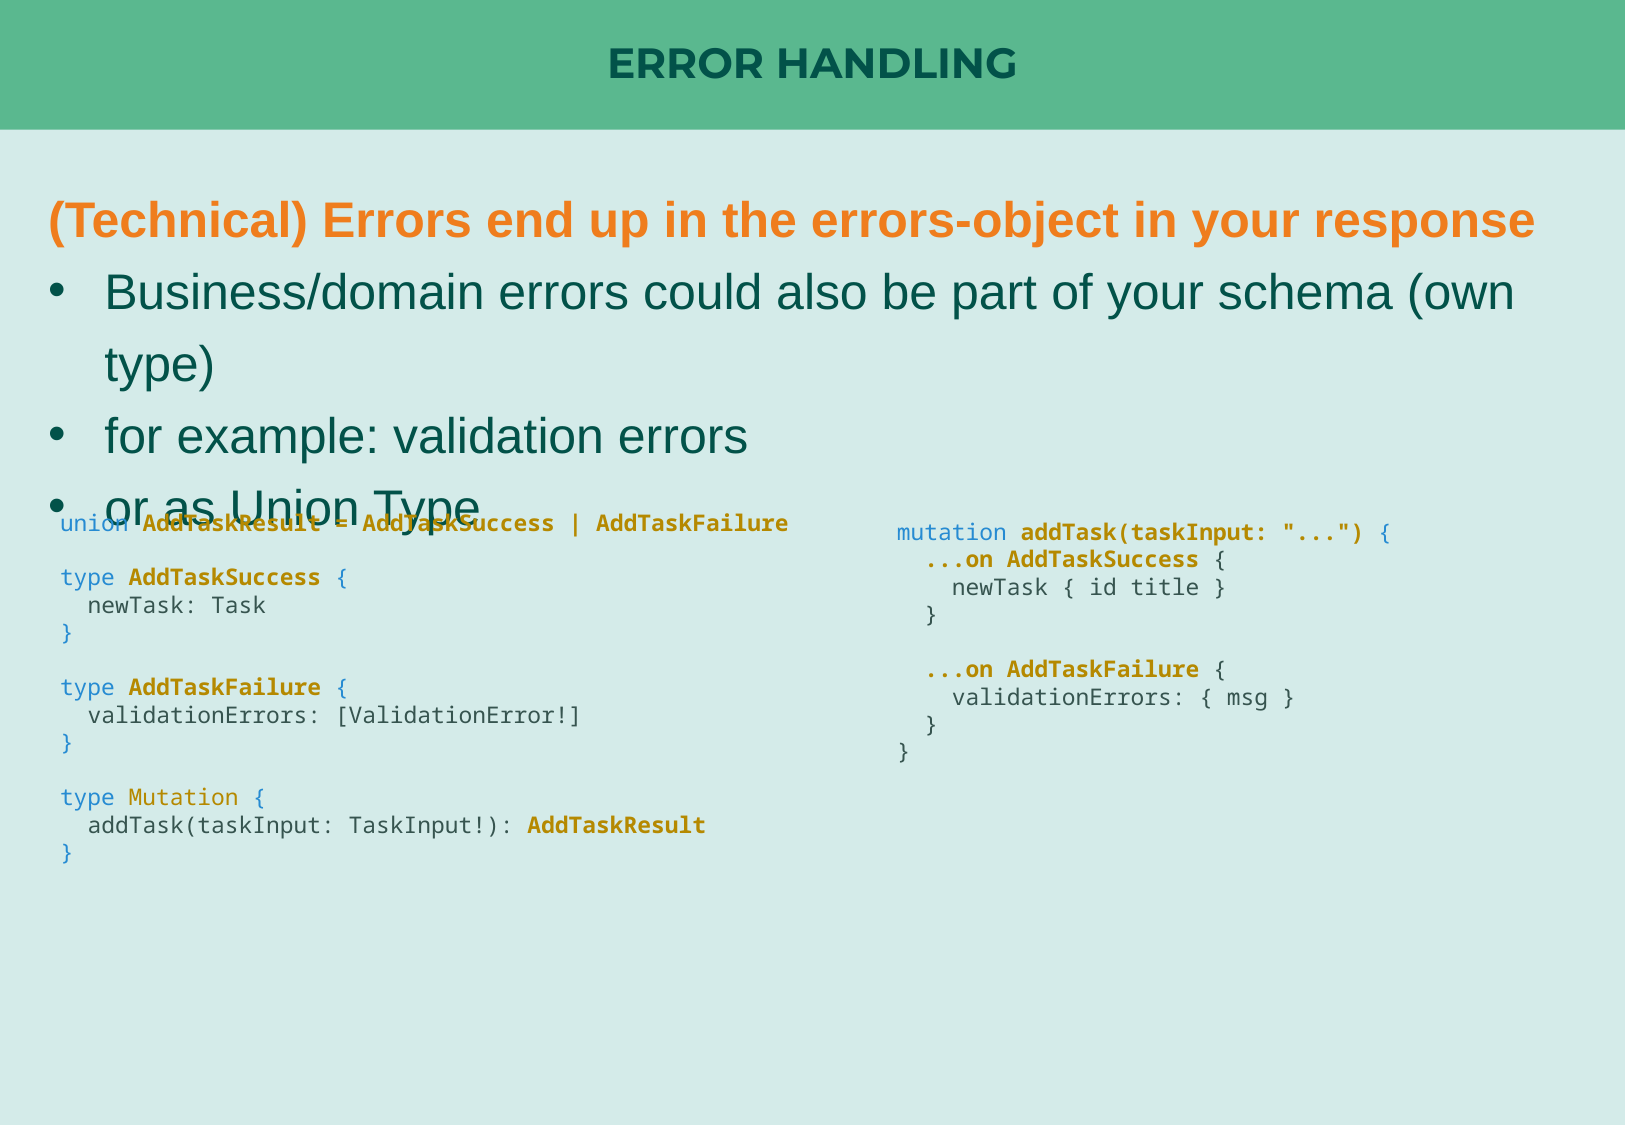

# Error Handling
(Technical) Errors end up in the errors-object in your response
Business/domain errors could also be part of your schema (own type)
for example: validation errors
or as Union Type
union AddTaskResult = AddTaskSuccess | AddTaskFailure

type AddTaskSuccess {
  newTask: Task
}

type AddTaskFailure {
  validationErrors: [ValidationError!]
}

type Mutation {
  addTask(taskInput: TaskInput!): AddTaskResult
}

mutation addTask(taskInput: "...") {
  ...on AddTaskSuccess {
    newTask { id title }
  }

  ...on AddTaskFailure {
    validationErrors: { msg }
  }
}